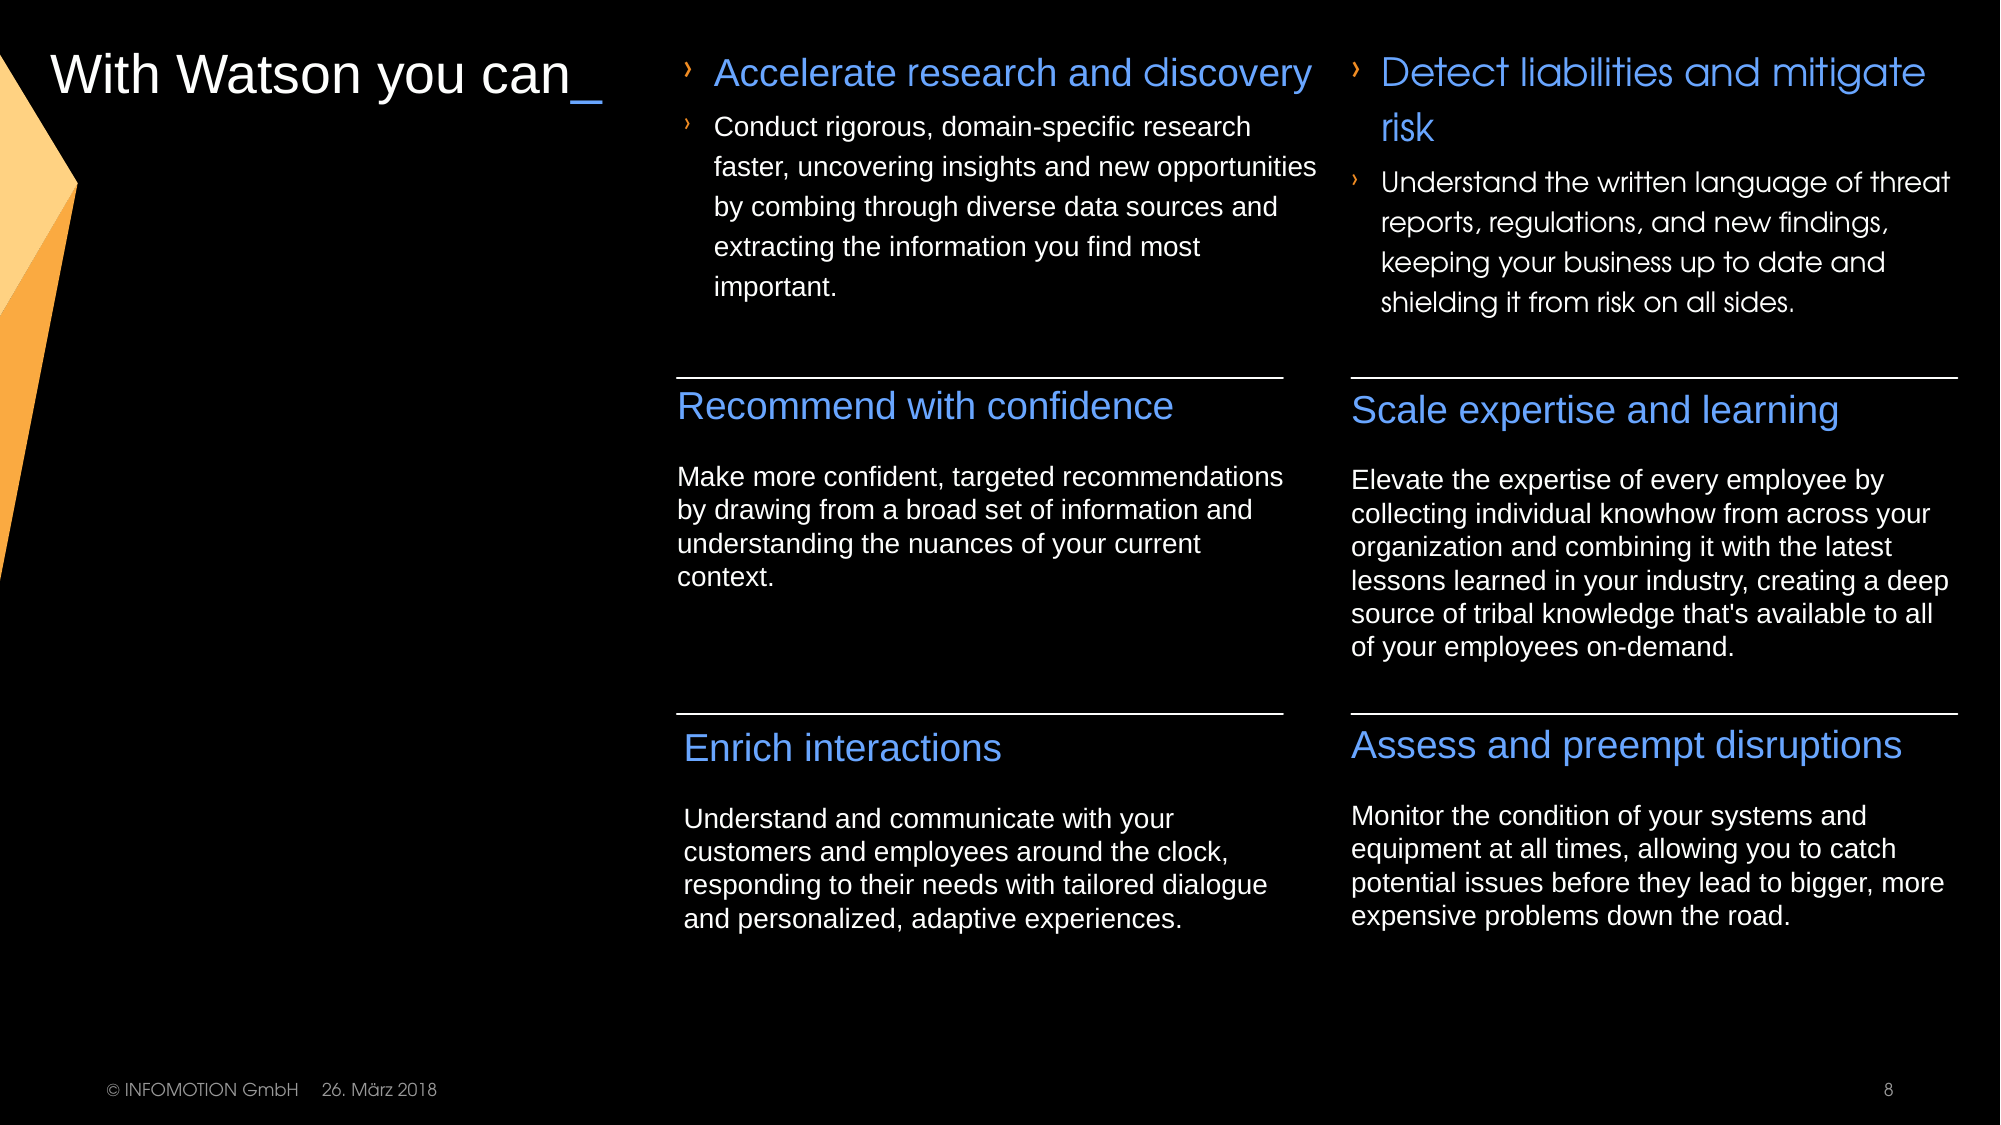

8
# With Watson you can_
Accelerate research and discovery
Conduct rigorous, domain-specific research faster, uncovering insights and new opportunities by combing through diverse data sources and extracting the information you find most important.
Detect liabilities and mitigate risk
Understand the written language of threat reports, regulations, and new findings, keeping your business up to date and shielding it from risk on all sides.

Recommend with confidence
Make more confident, targeted recommendations by drawing from a broad set of information and understanding the nuances of your current context.
Scale expertise and learning
Elevate the expertise of every employee by collecting individual knowhow from across your organization and combining it with the latest lessons learned in your industry, creating a deep source of tribal knowledge that's available to all of your employees on-demand.
Assess and preempt disruptions
Monitor the condition of your systems and equipment at all times, allowing you to catch potential issues before they lead to bigger, more expensive problems down the road.

Enrich interactions
Understand and communicate with your customers and employees around the clock, responding to their needs with tailored dialogue and personalized, adaptive experiences.